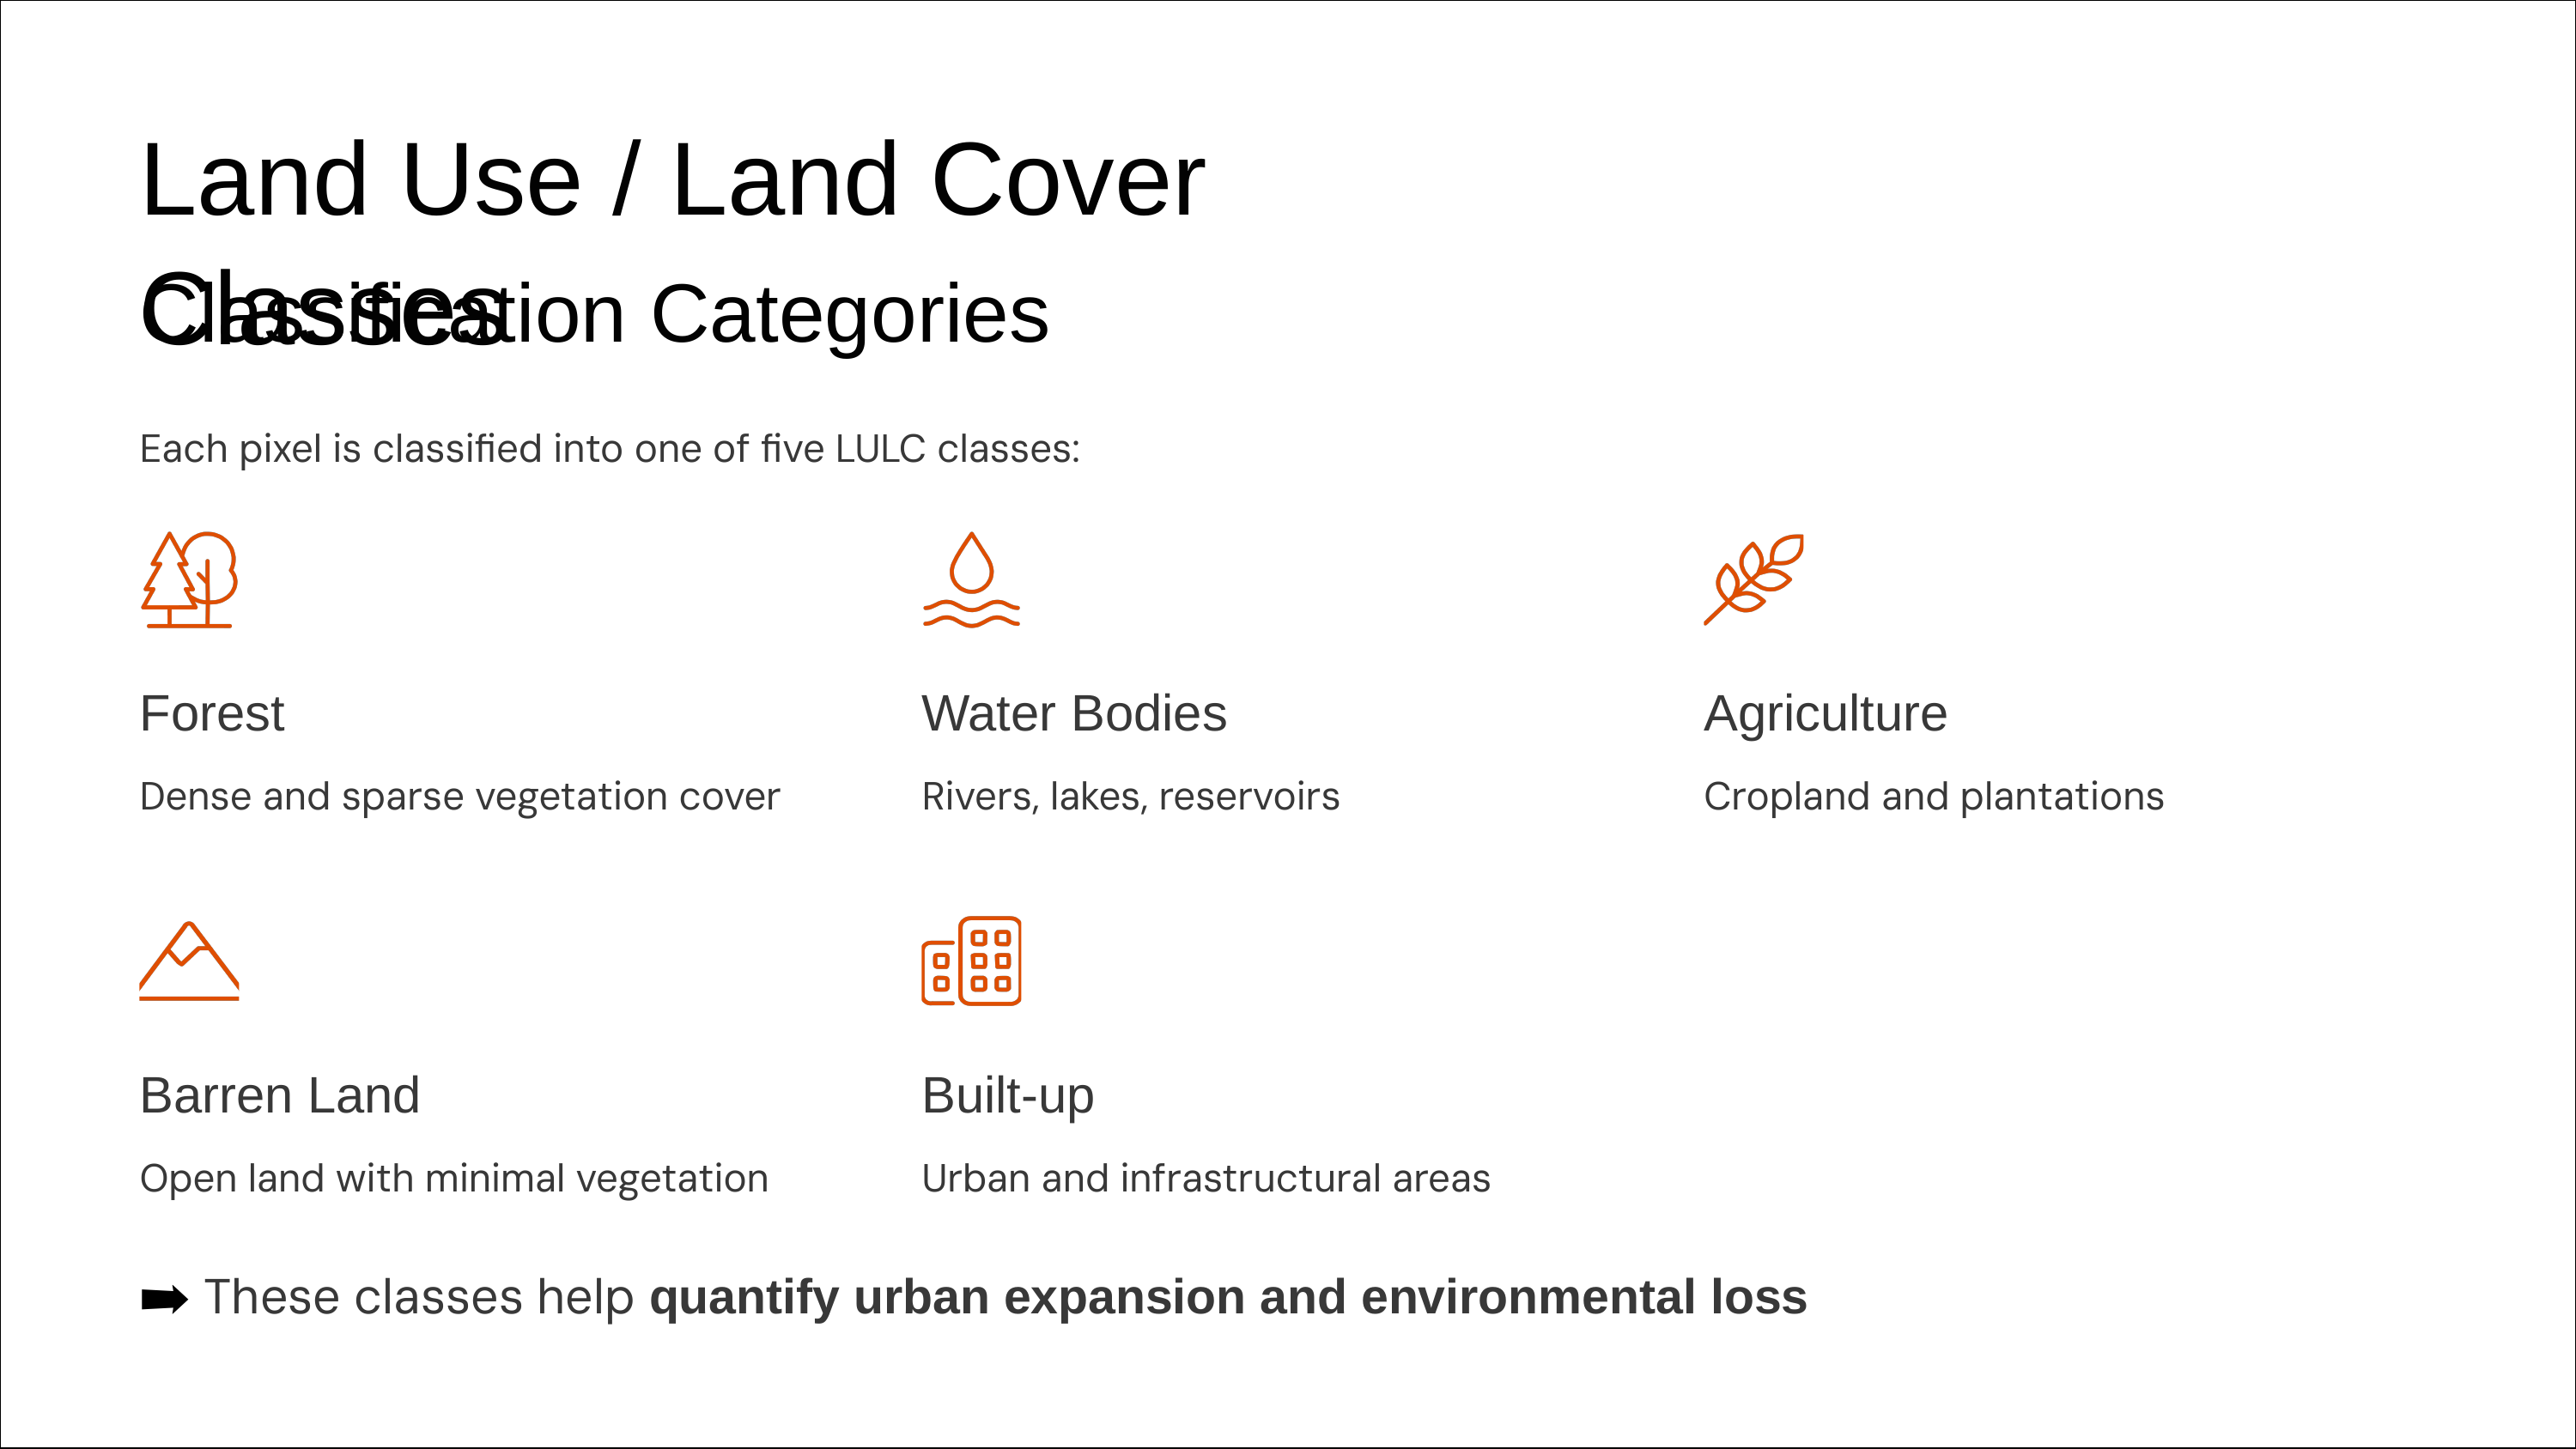

Land Use / Land Cover Classes
Classification Categories
Each pixel is classified into one of five LULC classes:

Forest
Water Bodies
Agriculture
Dense and sparse vegetation cover
Rivers, lakes, reservoirs
Cropland and plantations

Barren Land
Built-up
Open land with minimal vegetation
Urban and infrastructural areas
➡️ These classes help quantify urban expansion and environmental loss